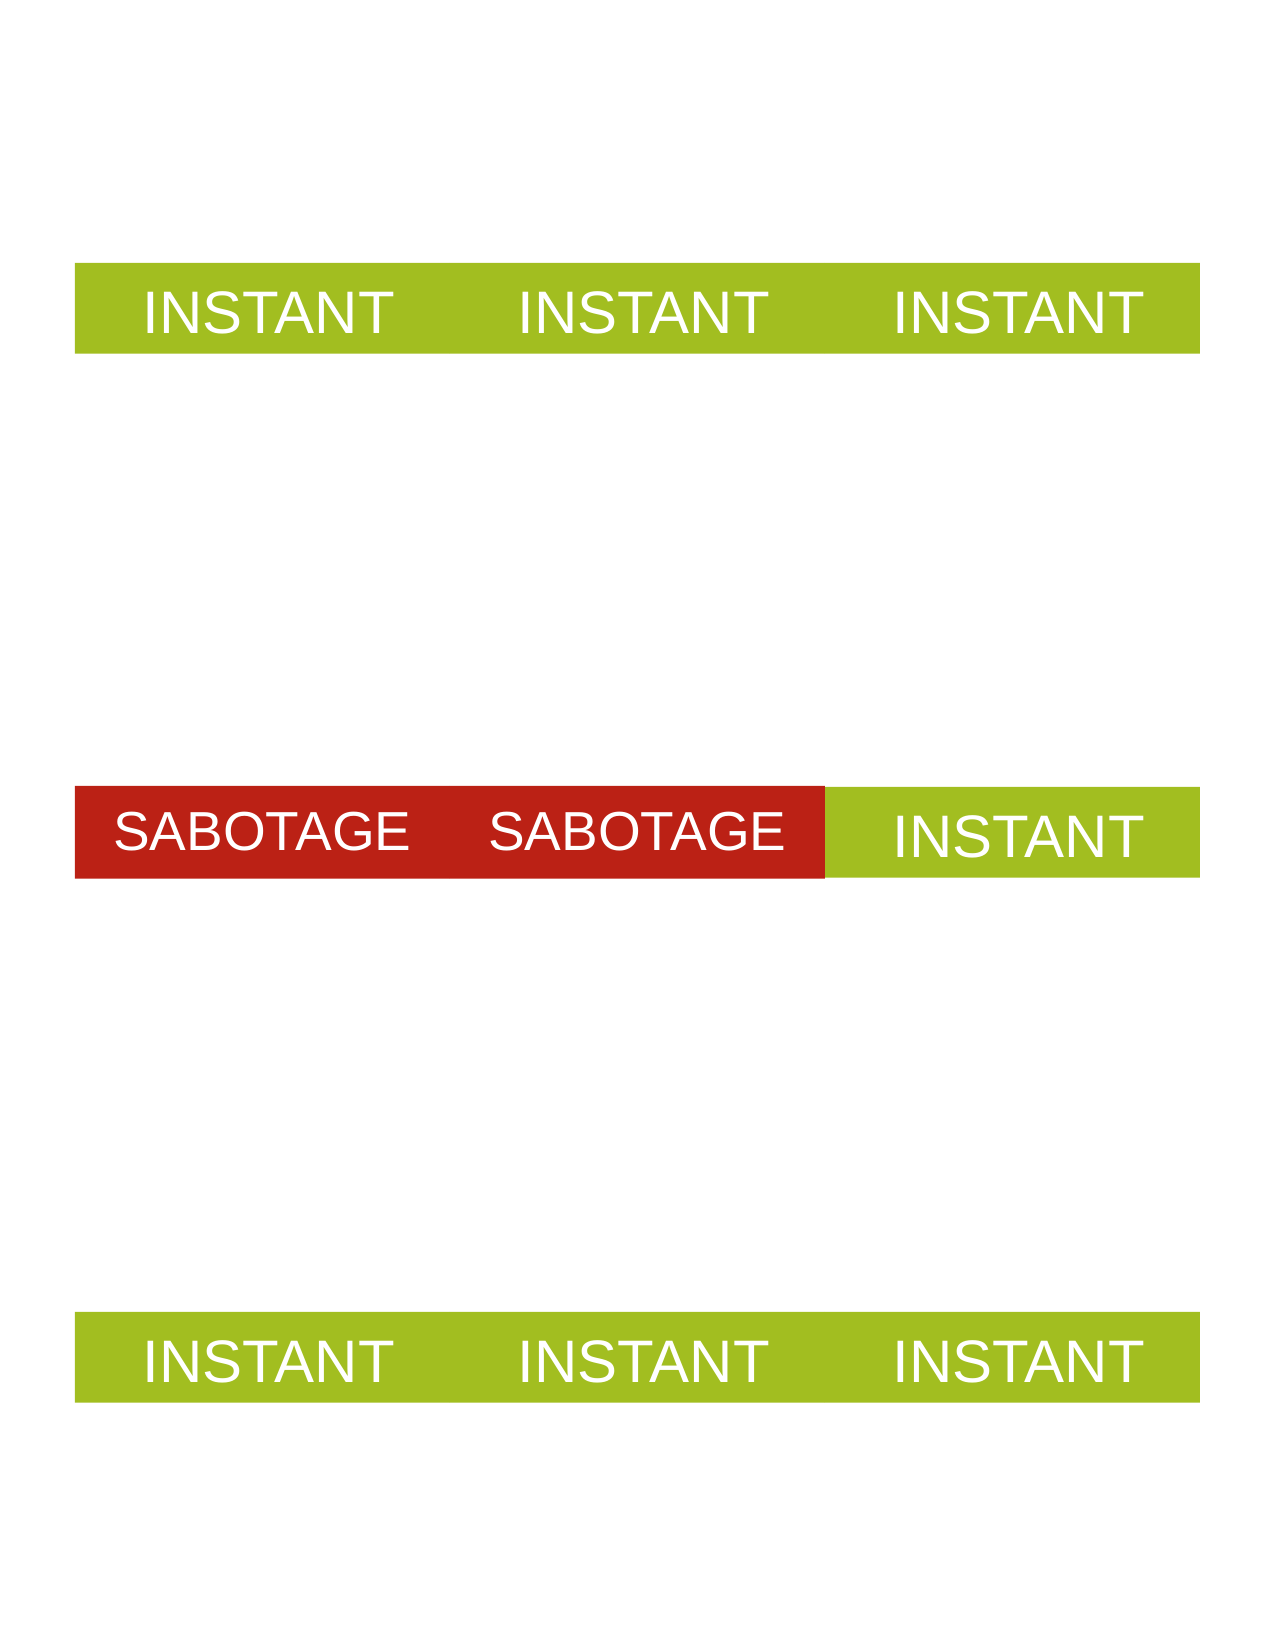

INSTANT
INSTANT
INSTANT
SABOTAGE
SABOTAGE

INSTANT

INSTANT
INSTANT
INSTANT